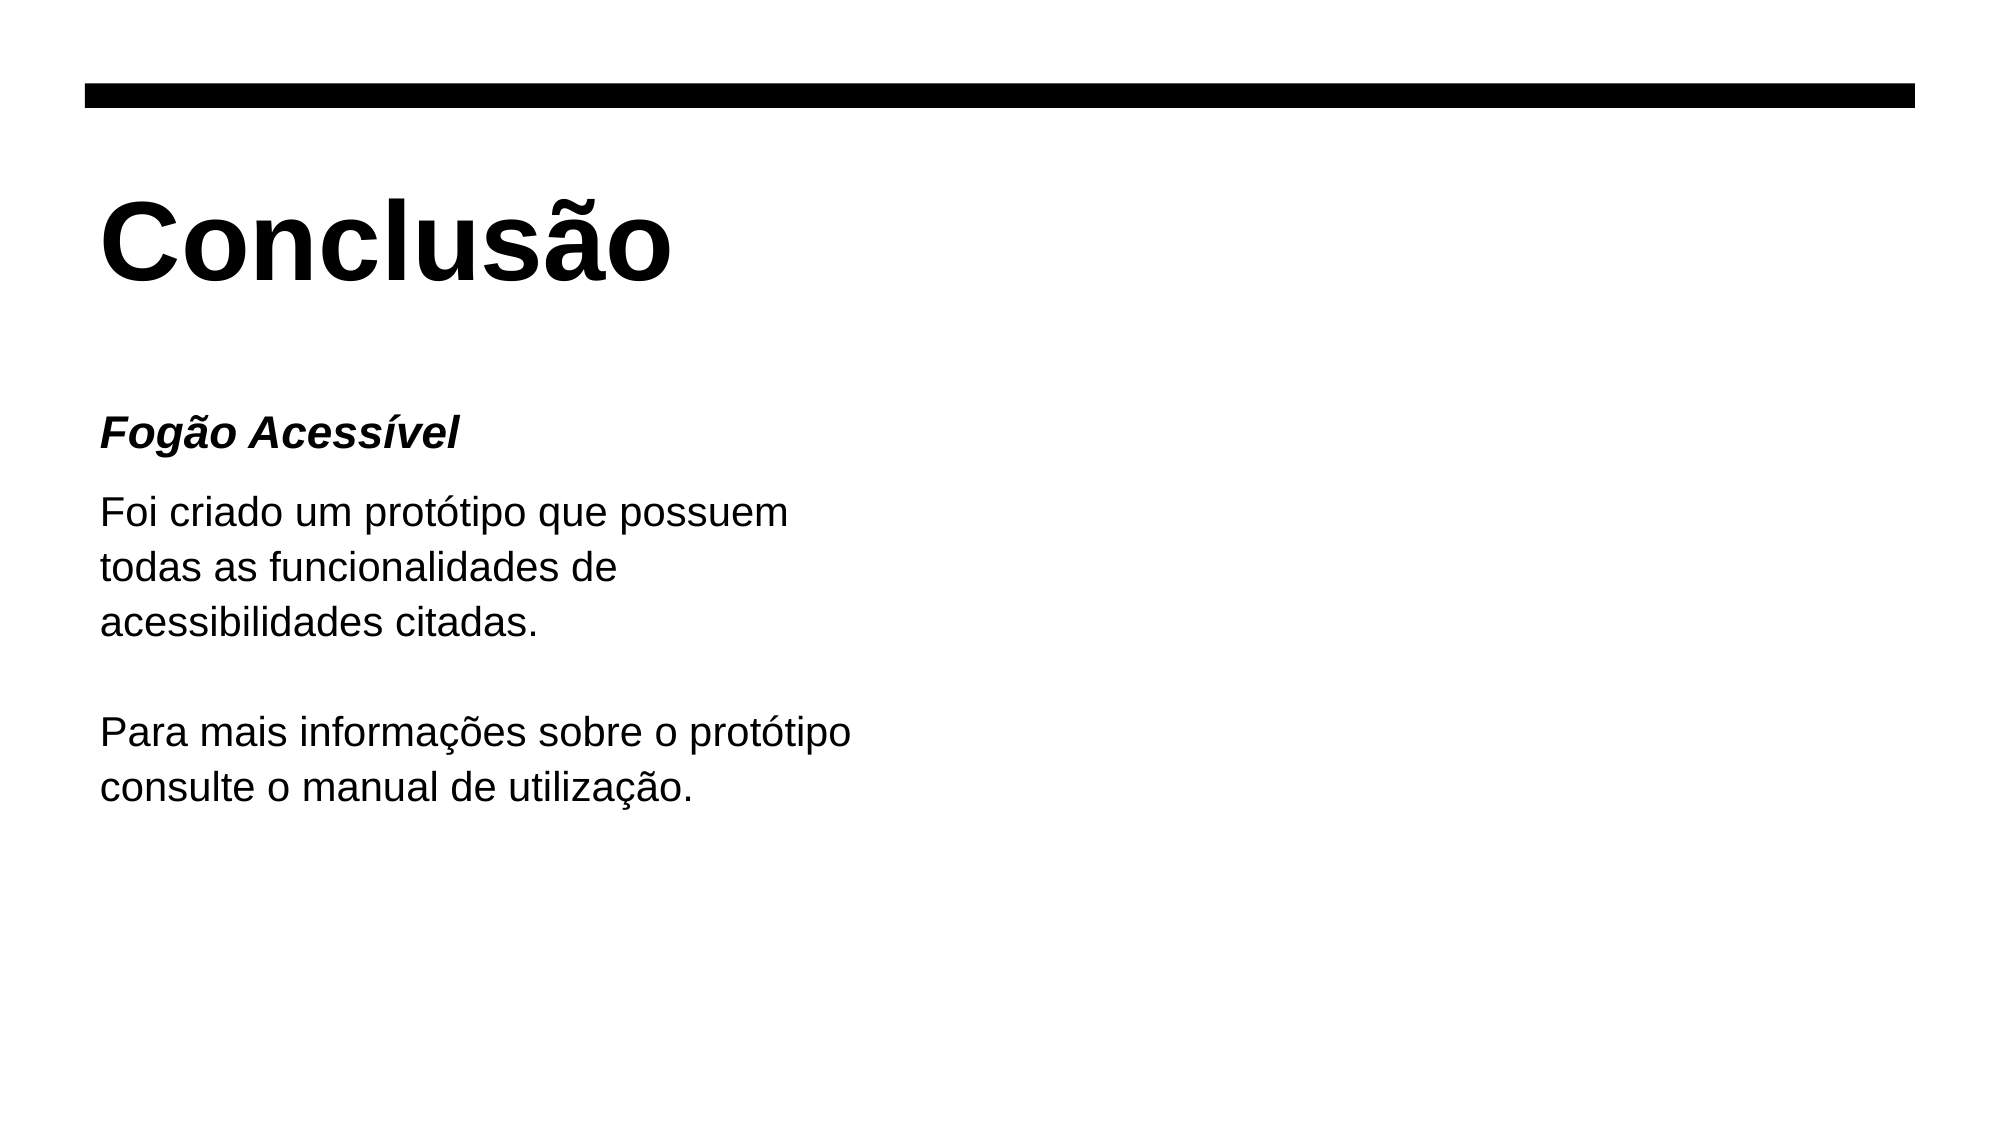

# Conclusão
Fogão Acessível
Foi criado um protótipo que possuem todas as funcionalidades de acessibilidades citadas.
Para mais informações sobre o protótipo consulte o manual de utilização.